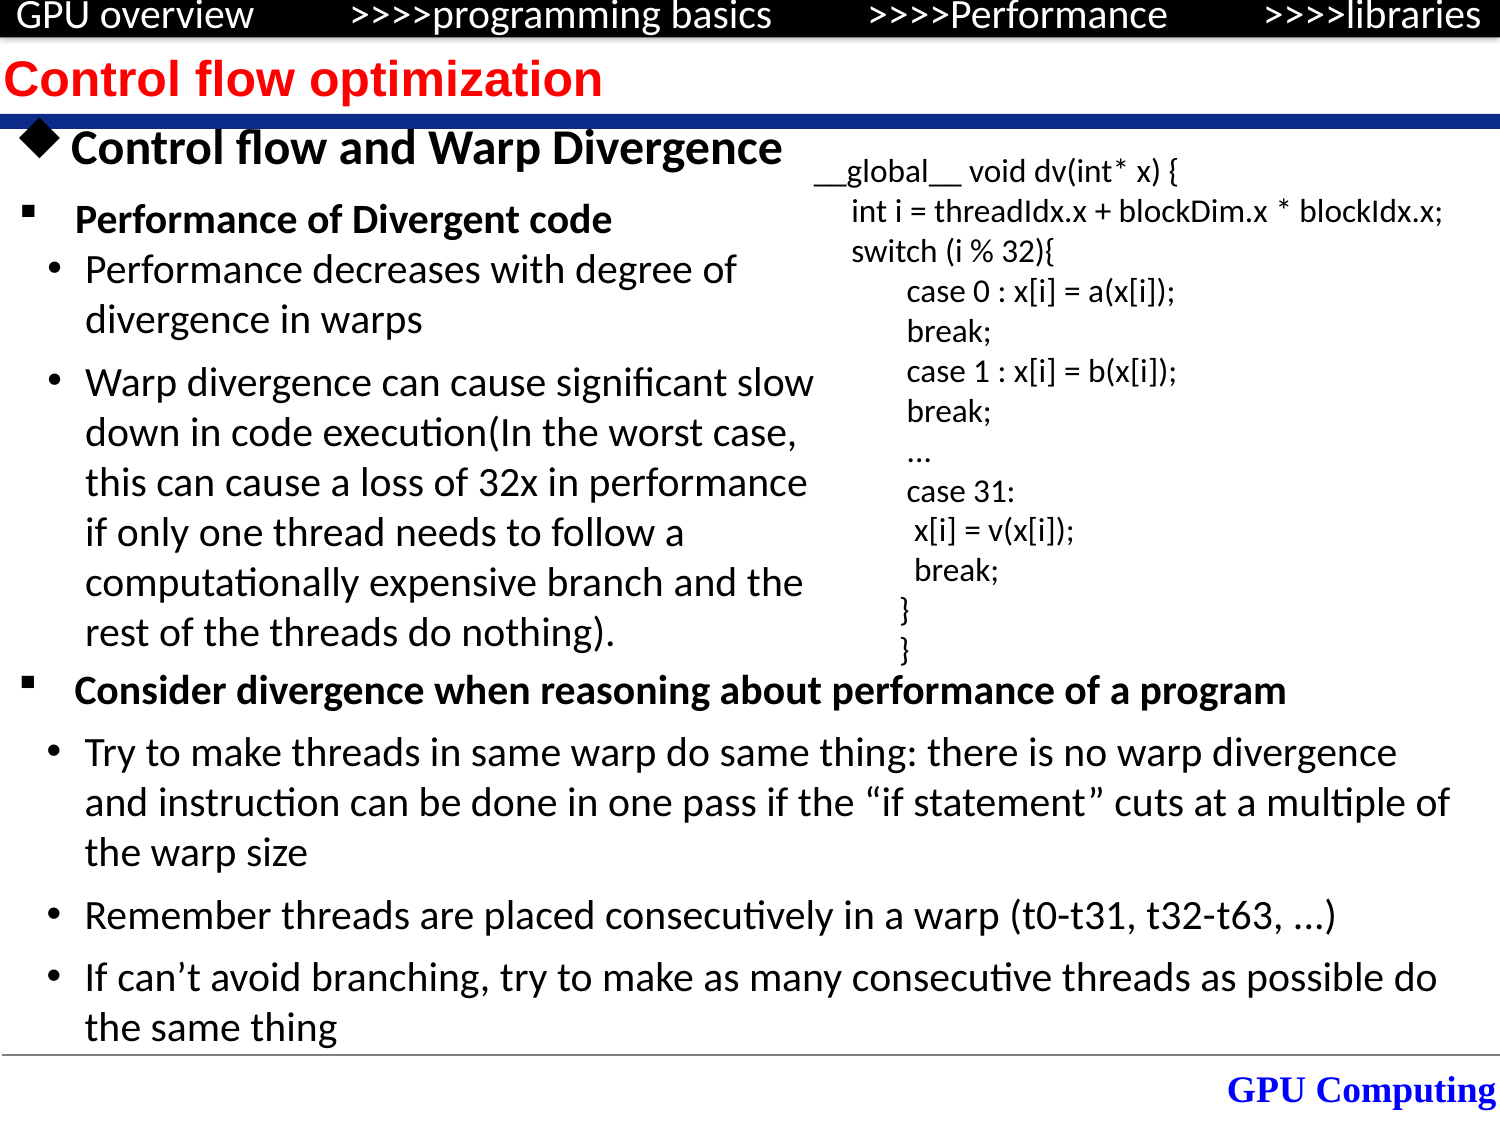

Control flow optimization
Control flow and Warp Divergence
__global__ void dv(int* x) {
int i = threadIdx.x + blockDim.x * blockIdx.x; switch (i % 32){
 case 0 : x[i] = a(x[i]);
 break;
 case 1 : x[i] = b(x[i]);
 break;
 ...
 case 31:
  x[i] = v(x[i]);
  break;
}
}
Performance of Divergent code
Performance decreases with degree of divergence in warps
Warp divergence can cause significant slow down in code execution(In the worst case, this can cause a loss of 32x in performance if only one thread needs to follow a computationally expensive branch and the rest of the threads do nothing).
Consider divergence when reasoning about performance of a program
Try to make threads in same warp do same thing: there is no warp divergence and instruction can be done in one pass if the “if statement” cuts at a multiple of the warp size
Remember threads are placed consecutively in a warp (t0-t31, t32-t63, ...)
If can’t avoid branching, try to make as many consecutive threads as possible do the same thing